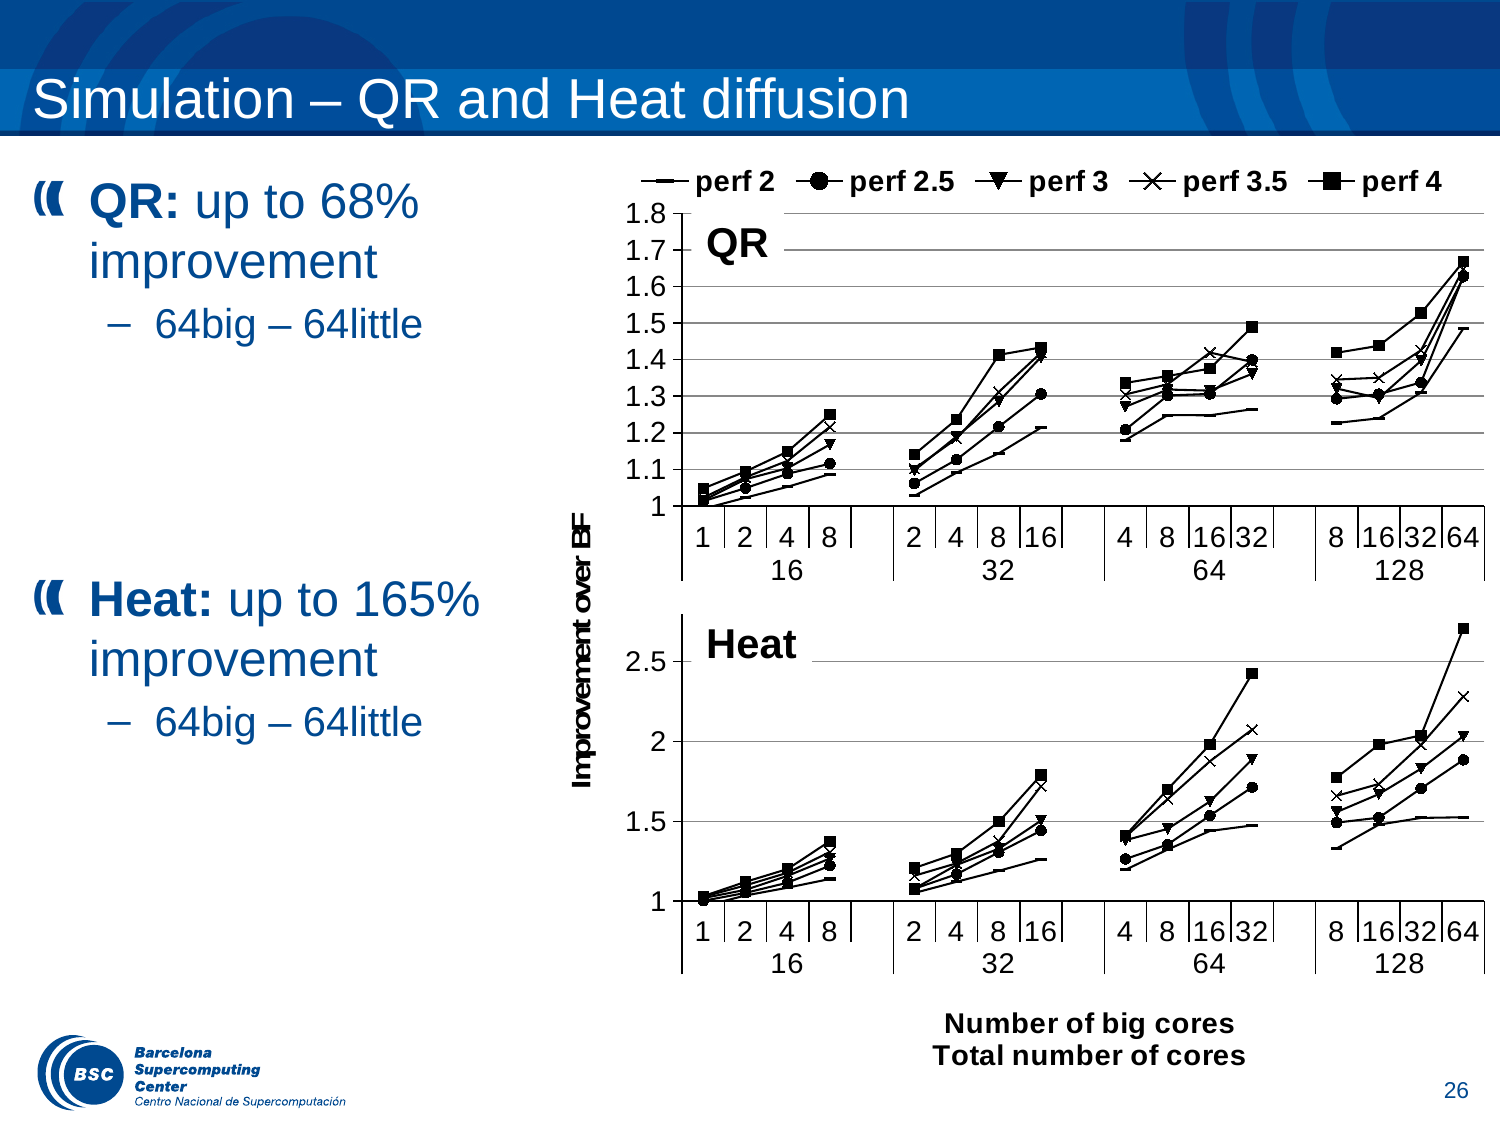

# Simulation – QR and Heat diffusion

### Chart

| Category |  |  |  |  |  |
|---|---|---|---|---|---|
| 1 | 0.9921609220511749 | 1.013000444265117 | 1.0151069747626509 | 1.0225487843755396 | 1.0477981747483303 |
| 2 | 1.022642272278235 | 1.0487272961120038 | 1.0730248556362783 | 1.0785410293892774 | 1.0941171647066625 |
| 4 | 1.0523173956035694 | 1.0879687783870382 | 1.1032183946620655 | 1.1234897123692649 | 1.148678899595591 |
| 8 | 1.0870893635247927 | 1.1154653070633145 | 1.1678858315089147 | 1.2162952882960911 | 1.2494912613765097 |
|  | None | None | None | None | None |
| 2 | 1.027541247590068 | 1.0616216142977035 | 1.0971449096161223 | 1.102152076672201 | 1.1409310452247898 |
| 4 | 1.0911476519445409 | 1.1267871542199517 | 1.1900391828217036 | 1.1841203831582194 | 1.2366866452417287 |
| 8 | 1.1439312741985668 | 1.2164590497670567 | 1.2858682662808572 | 1.3118366748006836 | 1.4130897278597425 |
| 16 | 1.2139633739549271 | 1.3059701848918175 | 1.4070596757005642 | 1.4191756342716597 | 1.433401473894337 |
|  | None | None | None | None | None |
| 4 | 1.1798473310661575 | 1.2083994520525252 | 1.2712368951949604 | 1.304991905742395 | 1.3363375487735745 |
| 8 | 1.2482602946189596 | 1.3020591218673958 | 1.3183525401883267 | 1.332731255662017 | 1.3552652055314975 |
| 16 | 1.2478192940939155 | 1.3063254532052408 | 1.3152852158414925 | 1.419423261467959 | 1.3755110569143667 |
| 32 | 1.2643817564507844 | 1.3993341906731487 | 1.3613172858248865 | 1.3938188649282635 | 1.4894310446686625 |
|  | None | None | None | None | None |
| 8 | 1.2267681577868845 | 1.2928935741456848 | 1.321152183546388 | 1.3455857956490558 | 1.418786589992624 |
| 16 | 1.2396011121368469 | 1.305541524767572 | 1.2948779885725488 | 1.3506152071152404 | 1.4378615417736855 |
| 32 | 1.3102743080840562 | 1.3378527828684592 | 1.3970720306829345 | 1.42587002652431 | 1.5270073039449605 |
| 64 | 1.4849949533258315 | 1.6272678311845523 | 1.6239881509364222 | 1.6482384915880406 | 1.6676021006448918 |
QR: up to 68% improvement
64big – 64little

Heat: up to 165% improvement
64big – 64little

### Chart:

| Category | 2 |
|---|---|
QR

### Chart

| Category |  |  |  |  |  |
|---|---|---|---|---|---|
| 1 | 0.9675705911405001 | 1.001449161349872 | 1.0183502395166917 | 1.0267843925431628 | 1.0303323703729468 |
| 2 | 1.0345882539808795 | 1.051188052823247 | 1.0703771752828102 | 1.0979867112108488 | 1.1199002981912558 |
| 4 | 1.0841808821034546 | 1.1152360273107476 | 1.157675110855013 | 1.1774546057090318 | 1.200978922406708 |
| 8 | 1.1382016821653616 | 1.2215496868047842 | 1.2666009016774715 | 1.3078002318944022 | 1.37512667386674 |
|  | None | None | None | None | None |
| 2 | 1.0505940201958268 | 1.0772607563894852 | 1.0776673901536833 | 1.158656728020598 | 1.2069856107964245 |
| 4 | 1.1211275144986286 | 1.1684604774166134 | 1.2262803503575967 | 1.2366195070083552 | 1.29790341935281 |
| 8 | 1.189248507863653 | 1.3054198846140983 | 1.3281380060726338 | 1.375949090362609 | 1.4961502232660762 |
| 16 | 1.2623989753093763 | 1.4412961851329542 | 1.5043457873278767 | 1.720324007269894 | 1.789218137612955 |
|  | None | None | None | None | None |
| 4 | 1.1954787011410946 | 1.2636004362442164 | 1.3814590108502764 | 1.402969753820191 | 1.410423514996755 |
| 8 | 1.3230698243656696 | 1.354346307155092 | 1.4518283145114463 | 1.6394223644735315 | 1.7003666669447 |
| 16 | 1.4389322041777428 | 1.5349665655639466 | 1.62350507959157 | 1.8754142364108721 | 1.9803381789541057 |
| 32 | 1.4732562210830542 | 1.7131200271722644 | 1.8873502268970044 | 2.0743382427666335 | 2.424463855099883 |
|  | None | None | None | None | None |
| 8 | 1.3296241928595314 | 1.491266901893142 | 1.5572646716982477 | 1.6592516551985335 | 1.7738673114609267 |
| 16 | 1.4785199507261038 | 1.5224612407283875 | 1.669933944431556 | 1.7333287315792922 | 1.9794940282529507 |
| 32 | 1.5208595355450099 | 1.7056216565908022 | 1.8290317827635114 | 1.9787089681189238 | 2.0375874296951406 |
| 64 | 1.5250638923320987 | 1.8839638541265356 | 2.0328375776632654 | 2.2819353002599847 | 2.707844246556492 |
Heat
26